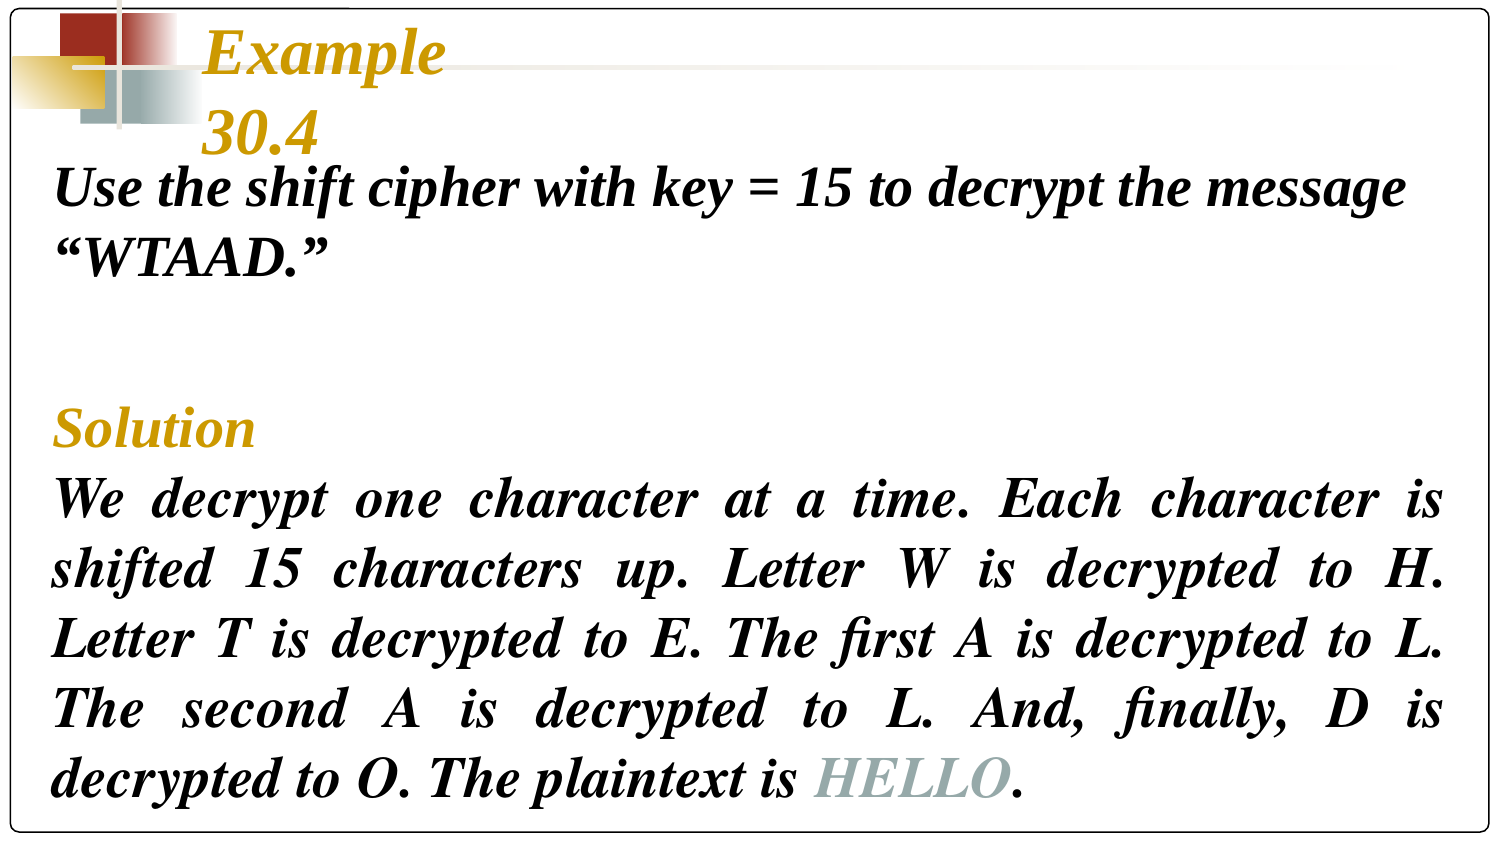

Example 30.4

Use the shift cipher with key = 15 to decrypt the message “WTAAD.”
Solution
We decrypt one character at a time. Each character is shifted 15 characters up. Letter W is decrypted to H. Letter T is decrypted to E. The first A is decrypted to L. The second A is decrypted to L. And, finally, D is decrypted to O. The plaintext is HELLO.
30.237